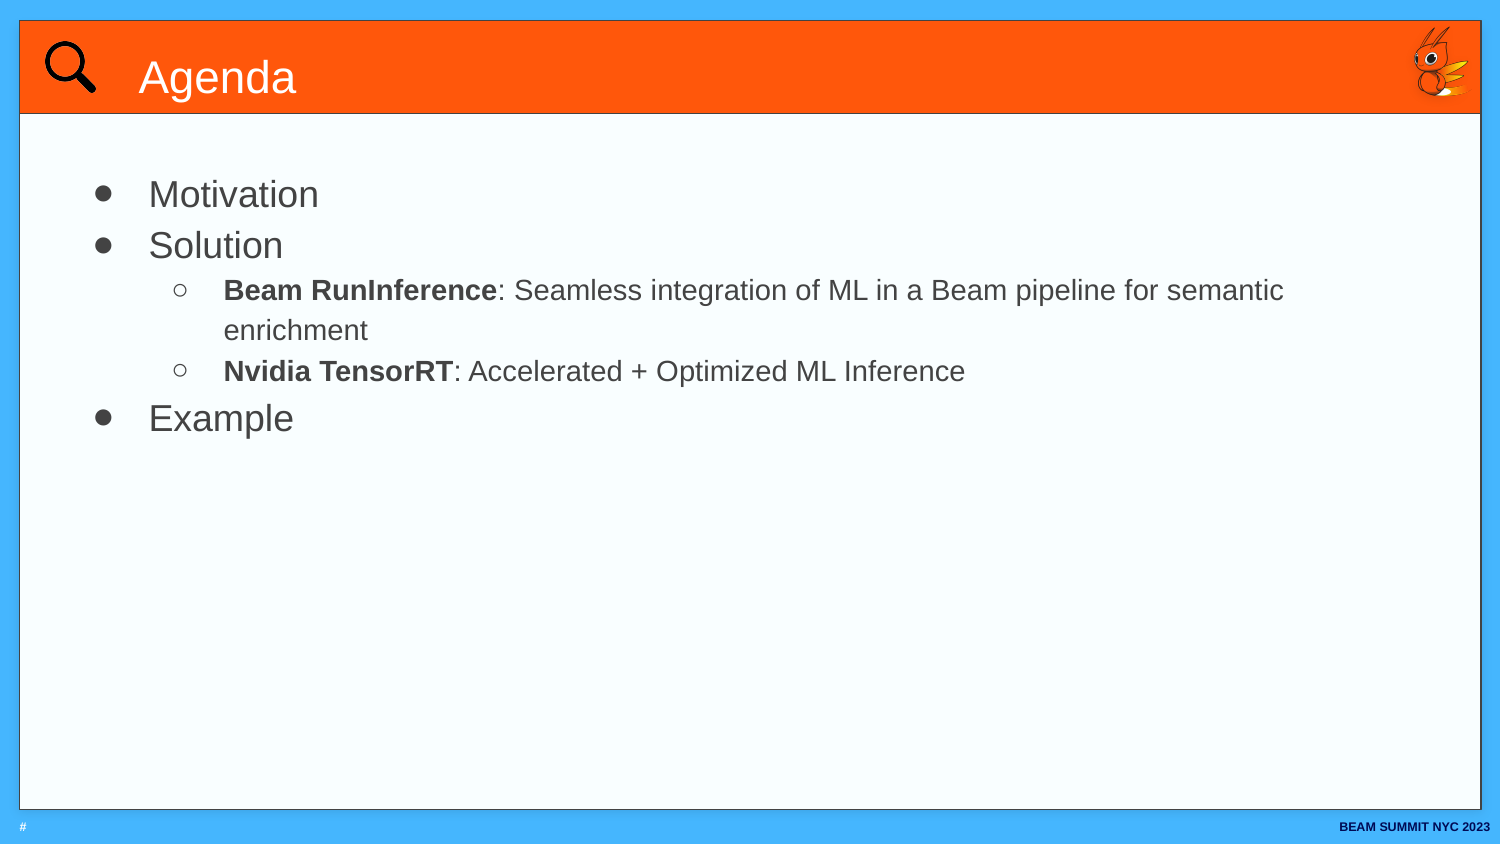

# Agenda
Motivation
Solution
Beam RunInference: Seamless integration of ML in a Beam pipeline for semantic enrichment
Nvidia TensorRT: Accelerated + Optimized ML Inference
Example